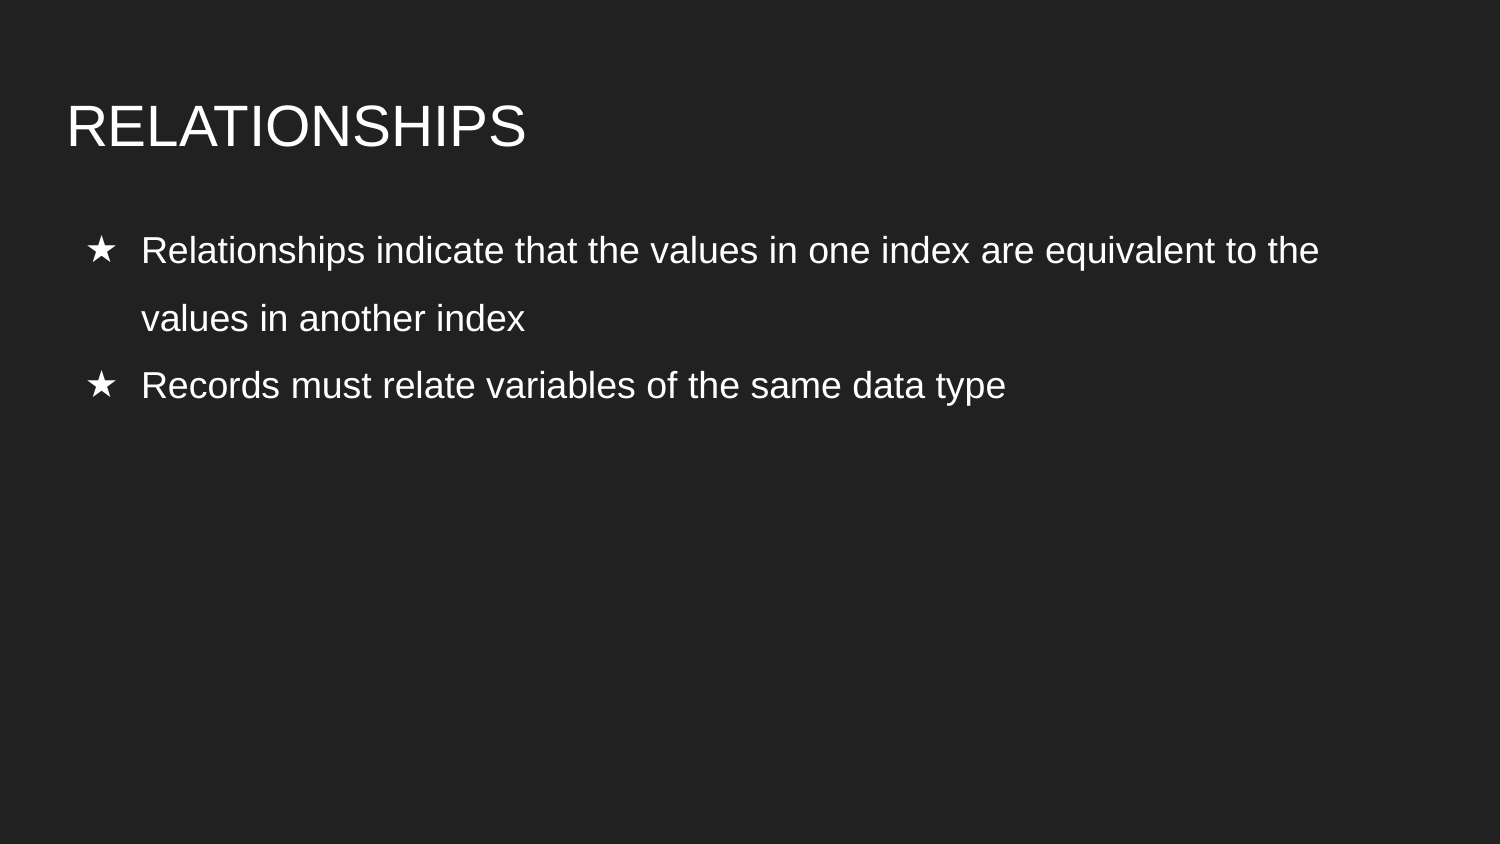

# RELATIONSHIPS
Relationships indicate that the values in one index are equivalent to the values in another index
Records must relate variables of the same data type